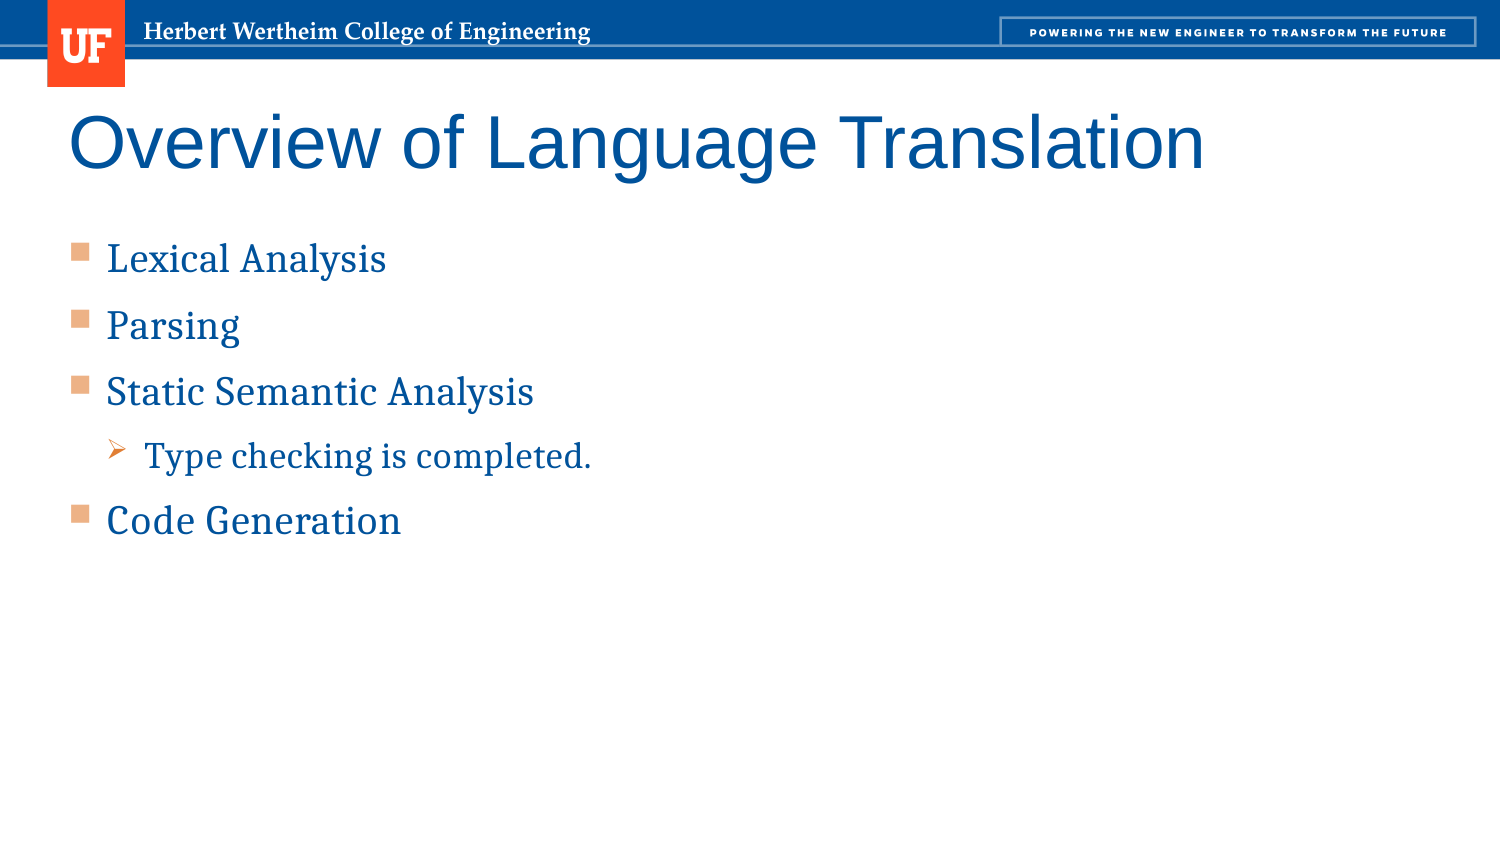

# Overview of Language Translation
Lexical Analysis
Parsing
Static Semantic Analysis
Type checking is completed.
Code Generation